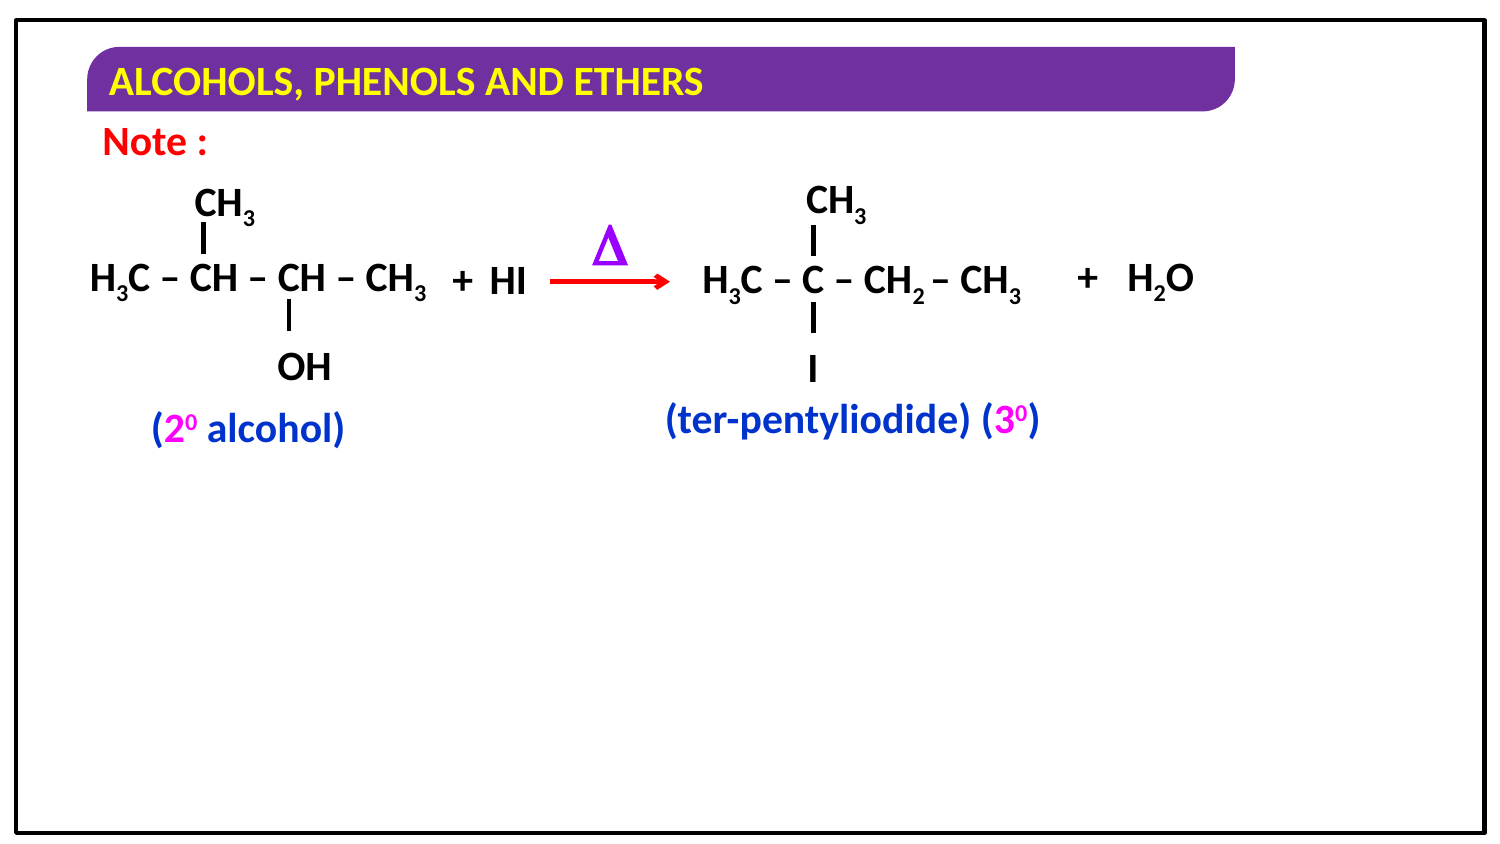

Note :
CH3
H3C – C – CH2 – CH3
I
CH3
H3C – CH – CH – CH3
OH
Δ
+
H2O
+
HI
(ter-pentyliodide) (30)
(20 alcohol)